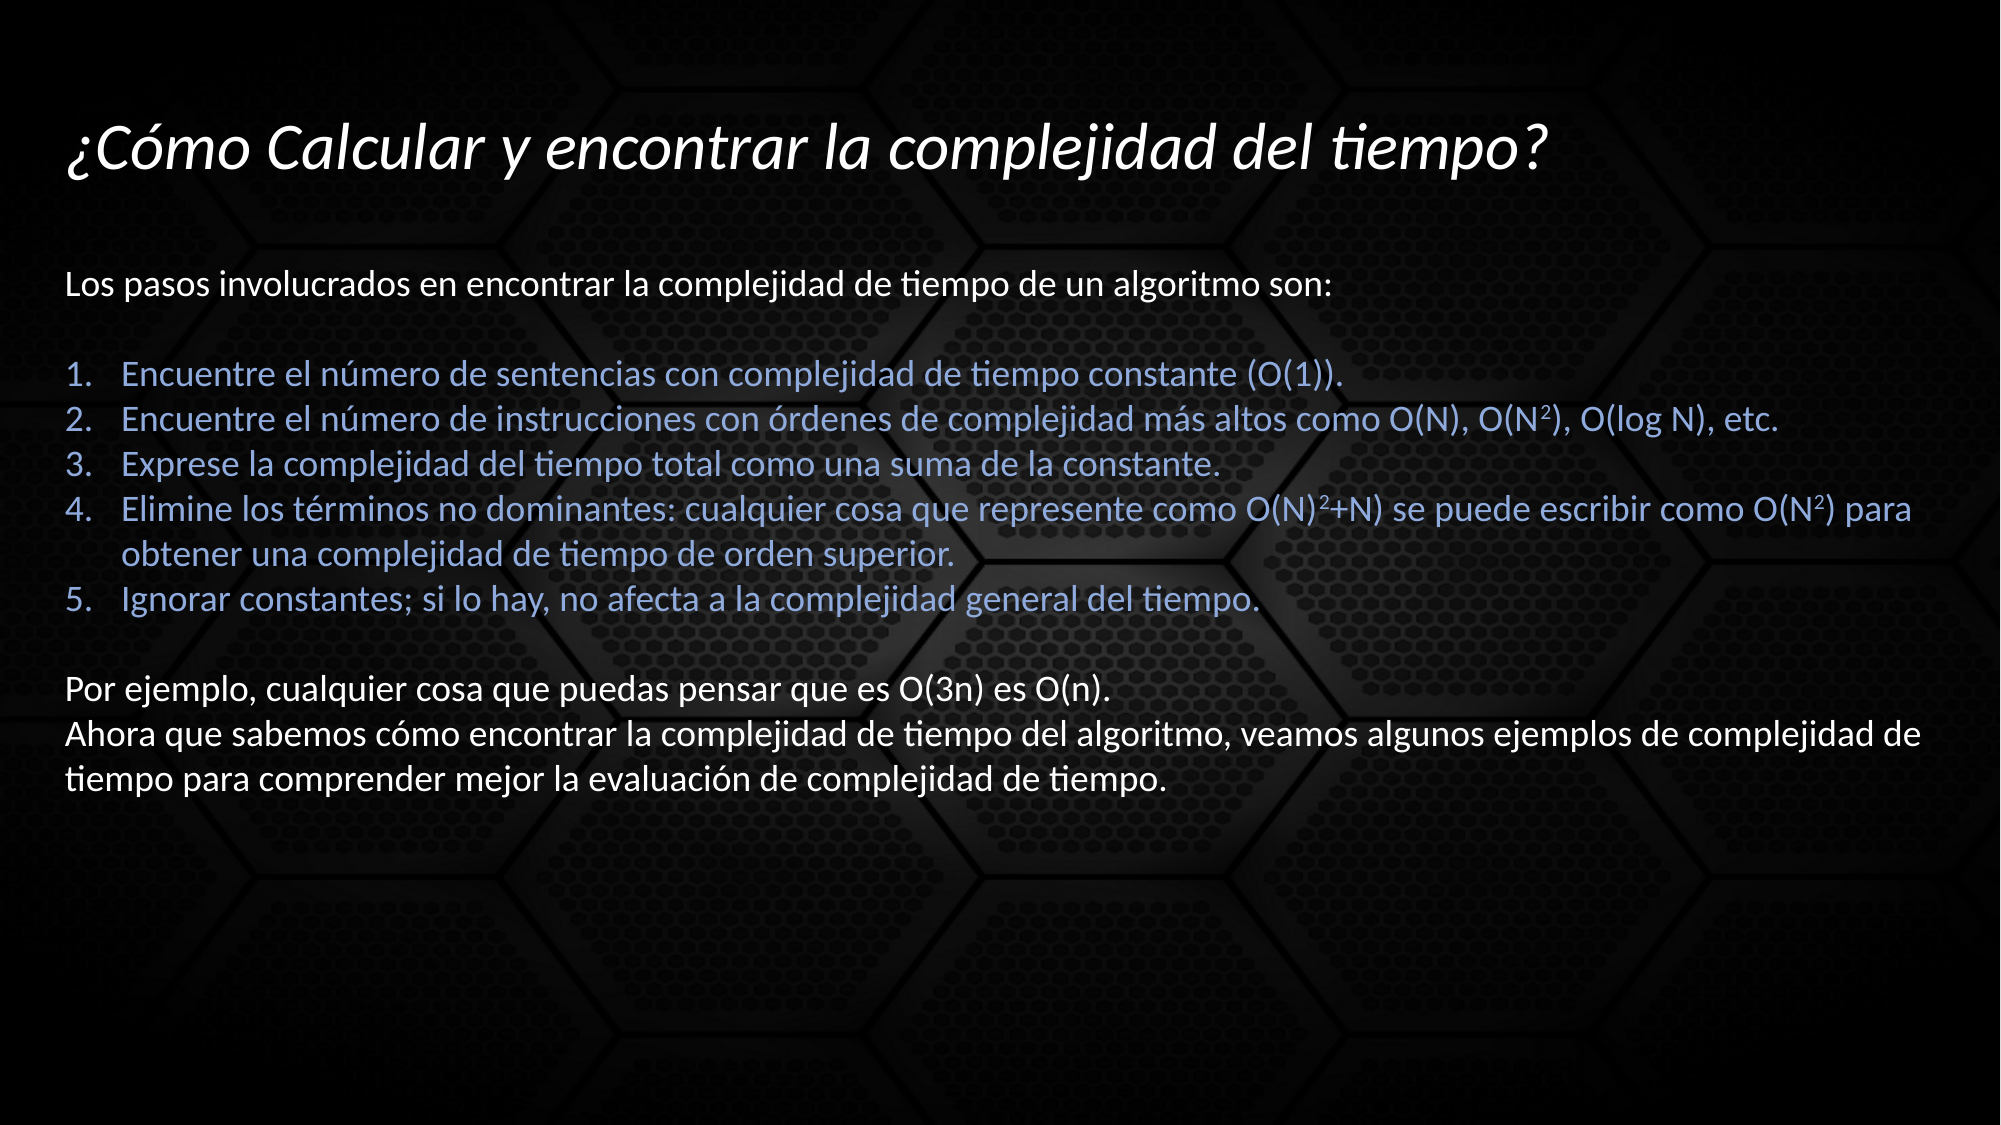

¿Cómo Calcular y encontrar la complejidad del tiempo?
Los pasos involucrados en encontrar la complejidad de tiempo de un algoritmo son:
Encuentre el número de sentencias con complejidad de tiempo constante (O(1)).
Encuentre el número de instrucciones con órdenes de complejidad más altos como O(N), O(N2), O(log N), etc.
Exprese la complejidad del tiempo total como una suma de la constante.
Elimine los términos no dominantes: cualquier cosa que represente como O(N)2+N) se puede escribir como O(N2) para obtener una complejidad de tiempo de orden superior.
Ignorar constantes; si lo hay, no afecta a la complejidad general del tiempo.
Por ejemplo, cualquier cosa que puedas pensar que es O(3n) es O(n).
Ahora que sabemos cómo encontrar la complejidad de tiempo del algoritmo, veamos algunos ejemplos de complejidad de tiempo para comprender mejor la evaluación de complejidad de tiempo.